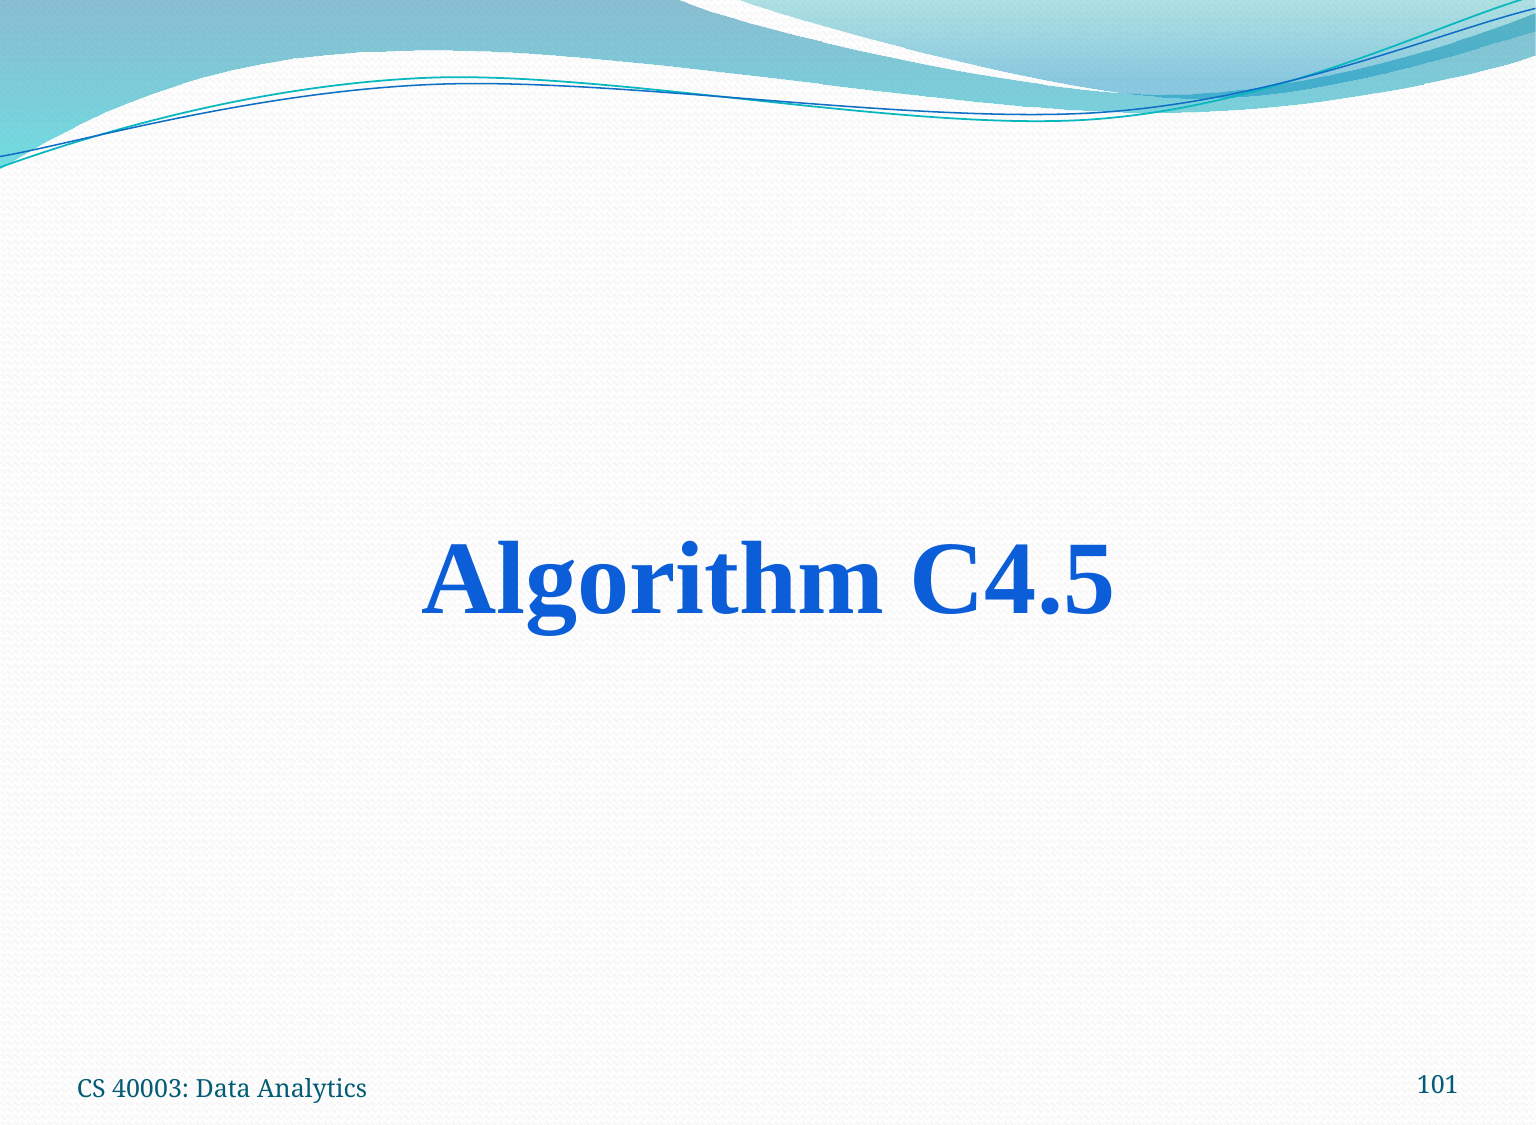

# Algorithm C4.5
CS 40003: Data Analytics
101